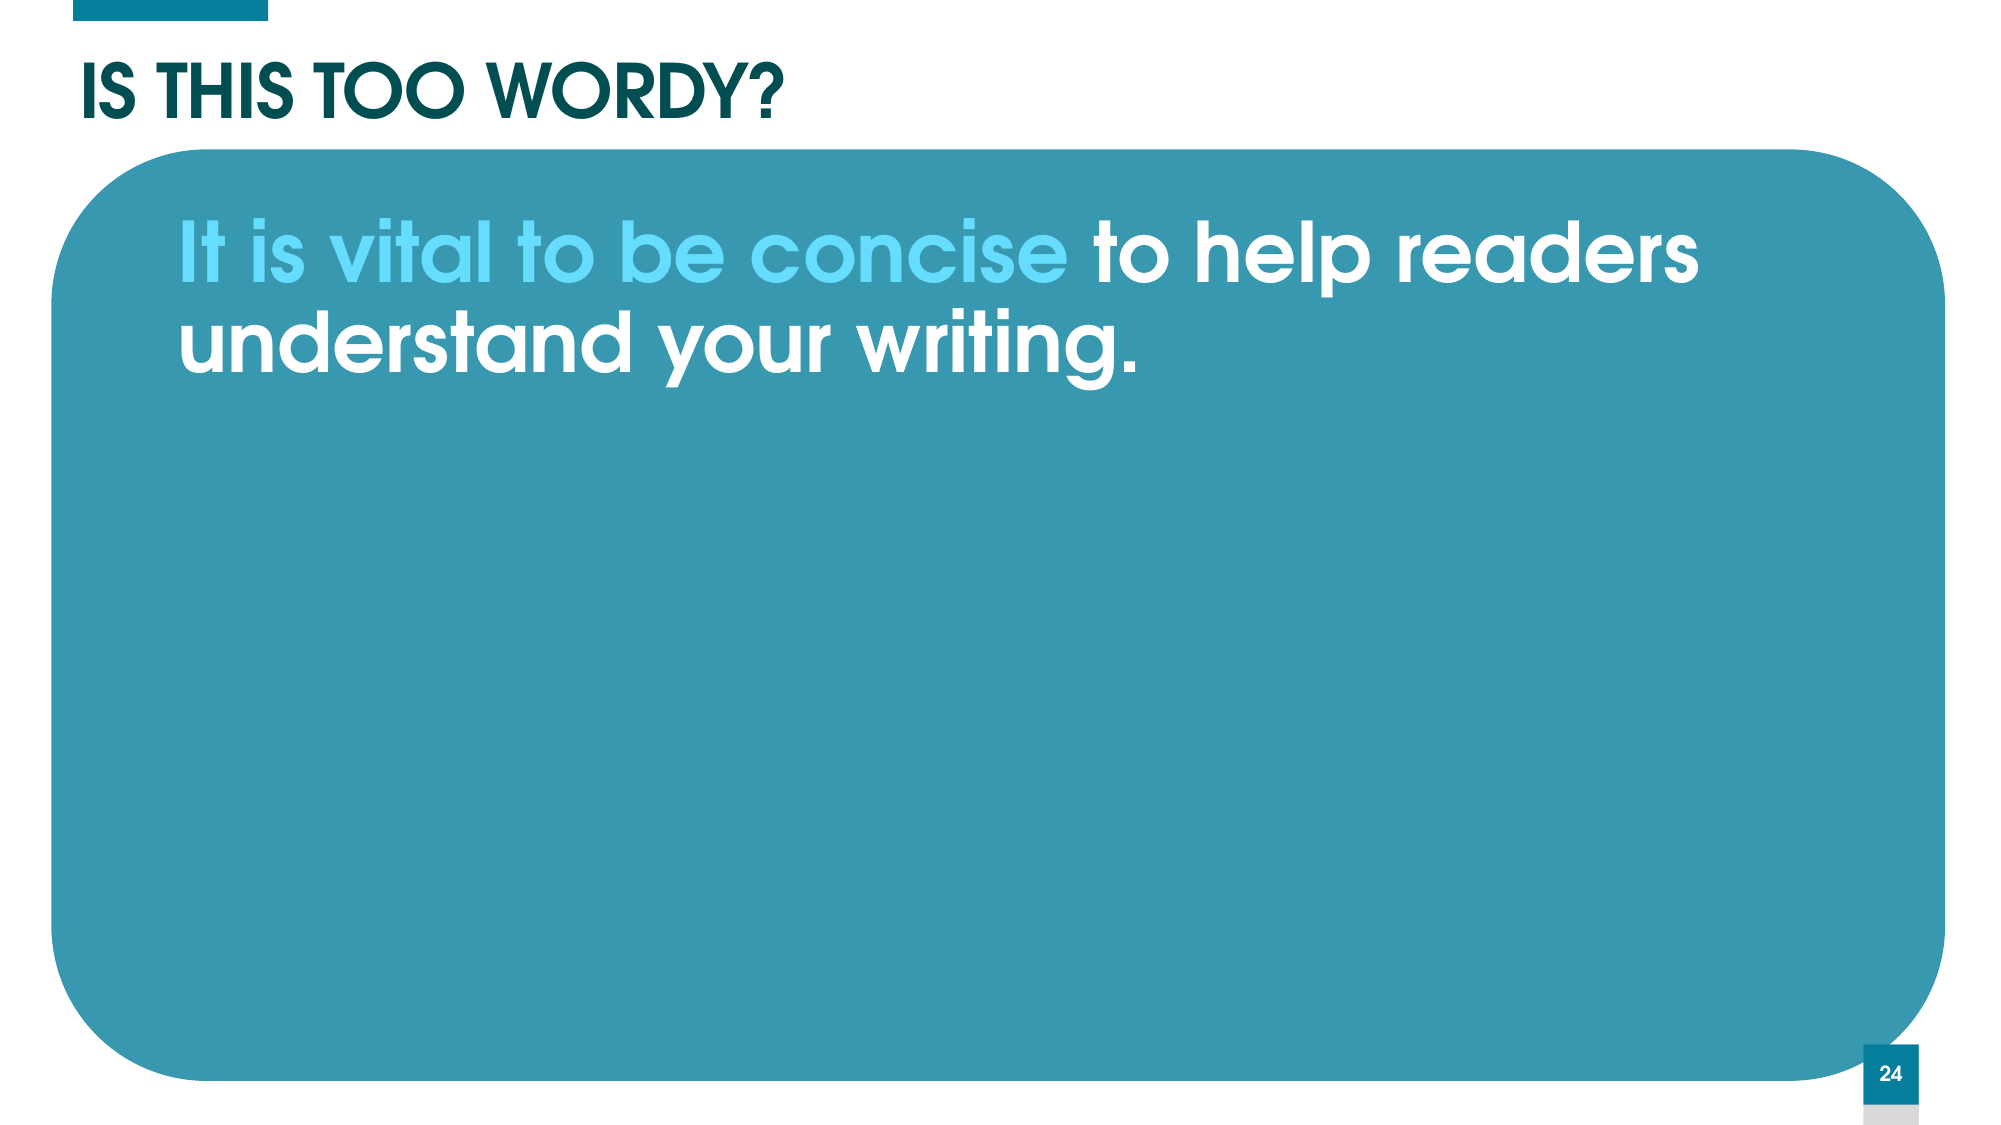

# IS THIS TOO WORDY?

It is vital to be concise to help readers understand your writing.